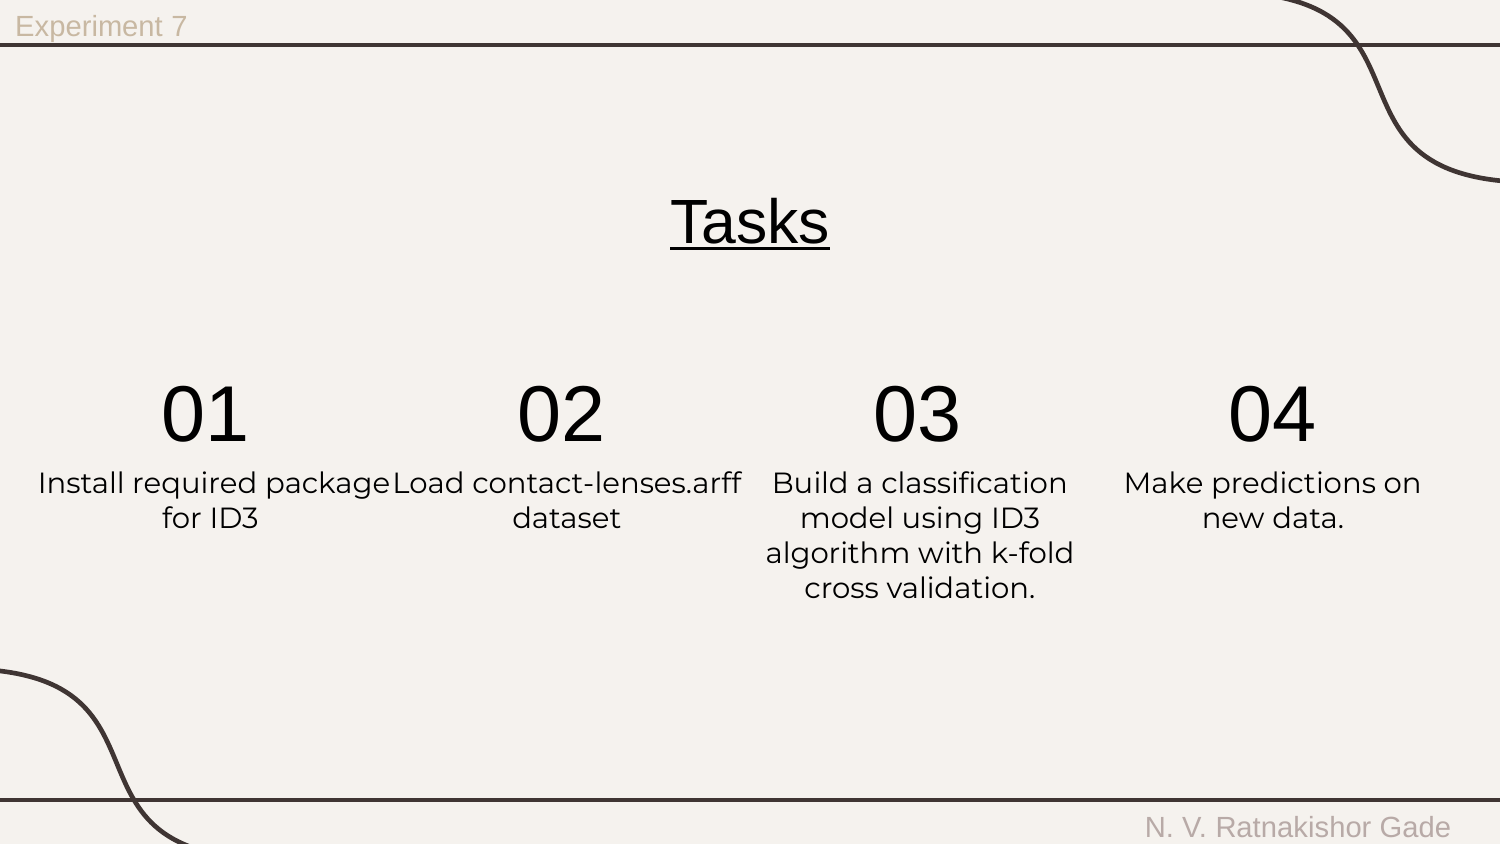

Experiment 7
Tasks
01
02
03
04
Install required package for ID3
Load contact-lenses.arff dataset
Build a classification model using ID3 algorithm with k-fold cross validation.
Make predictions on new data.